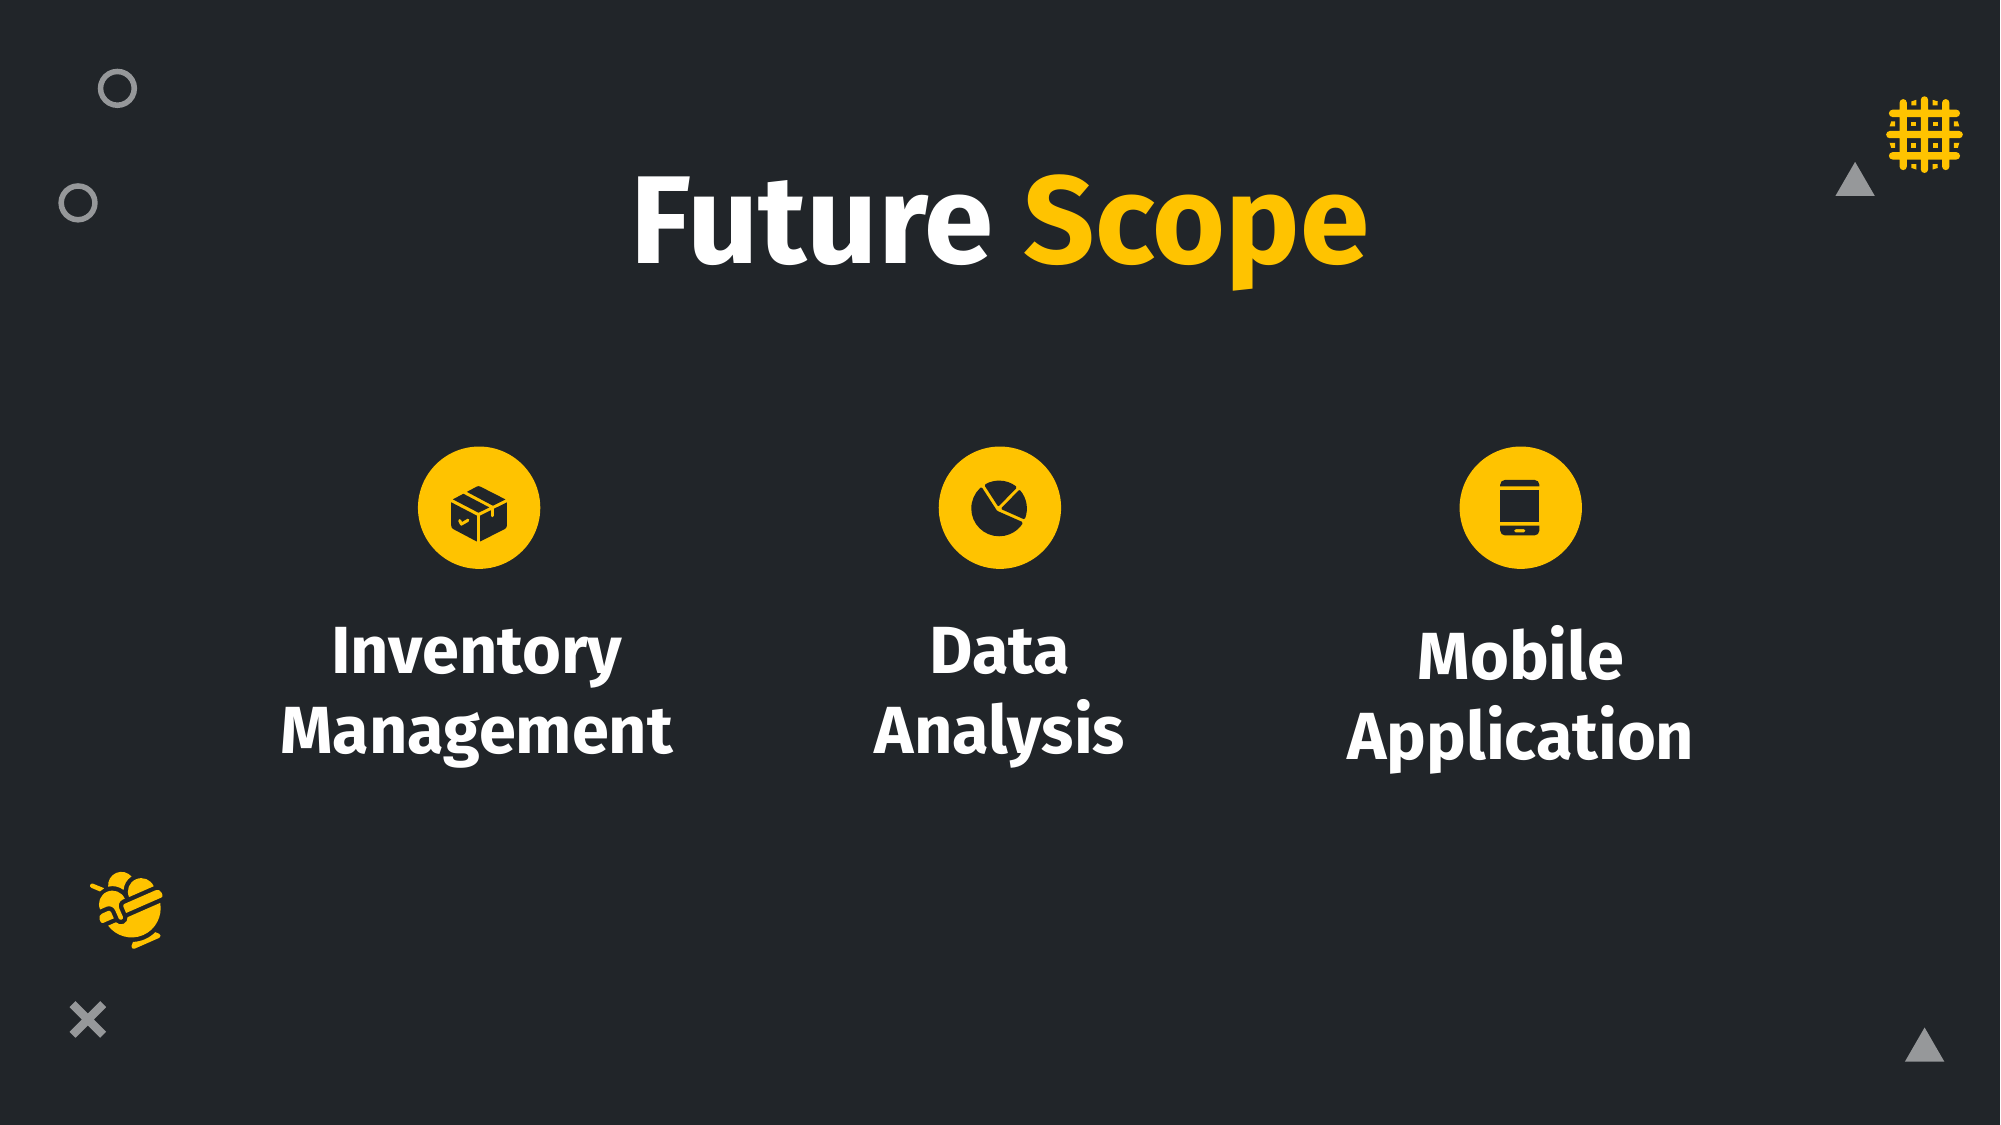

# Future Scope

Mobile Application
Data Analysis
Inventory Management